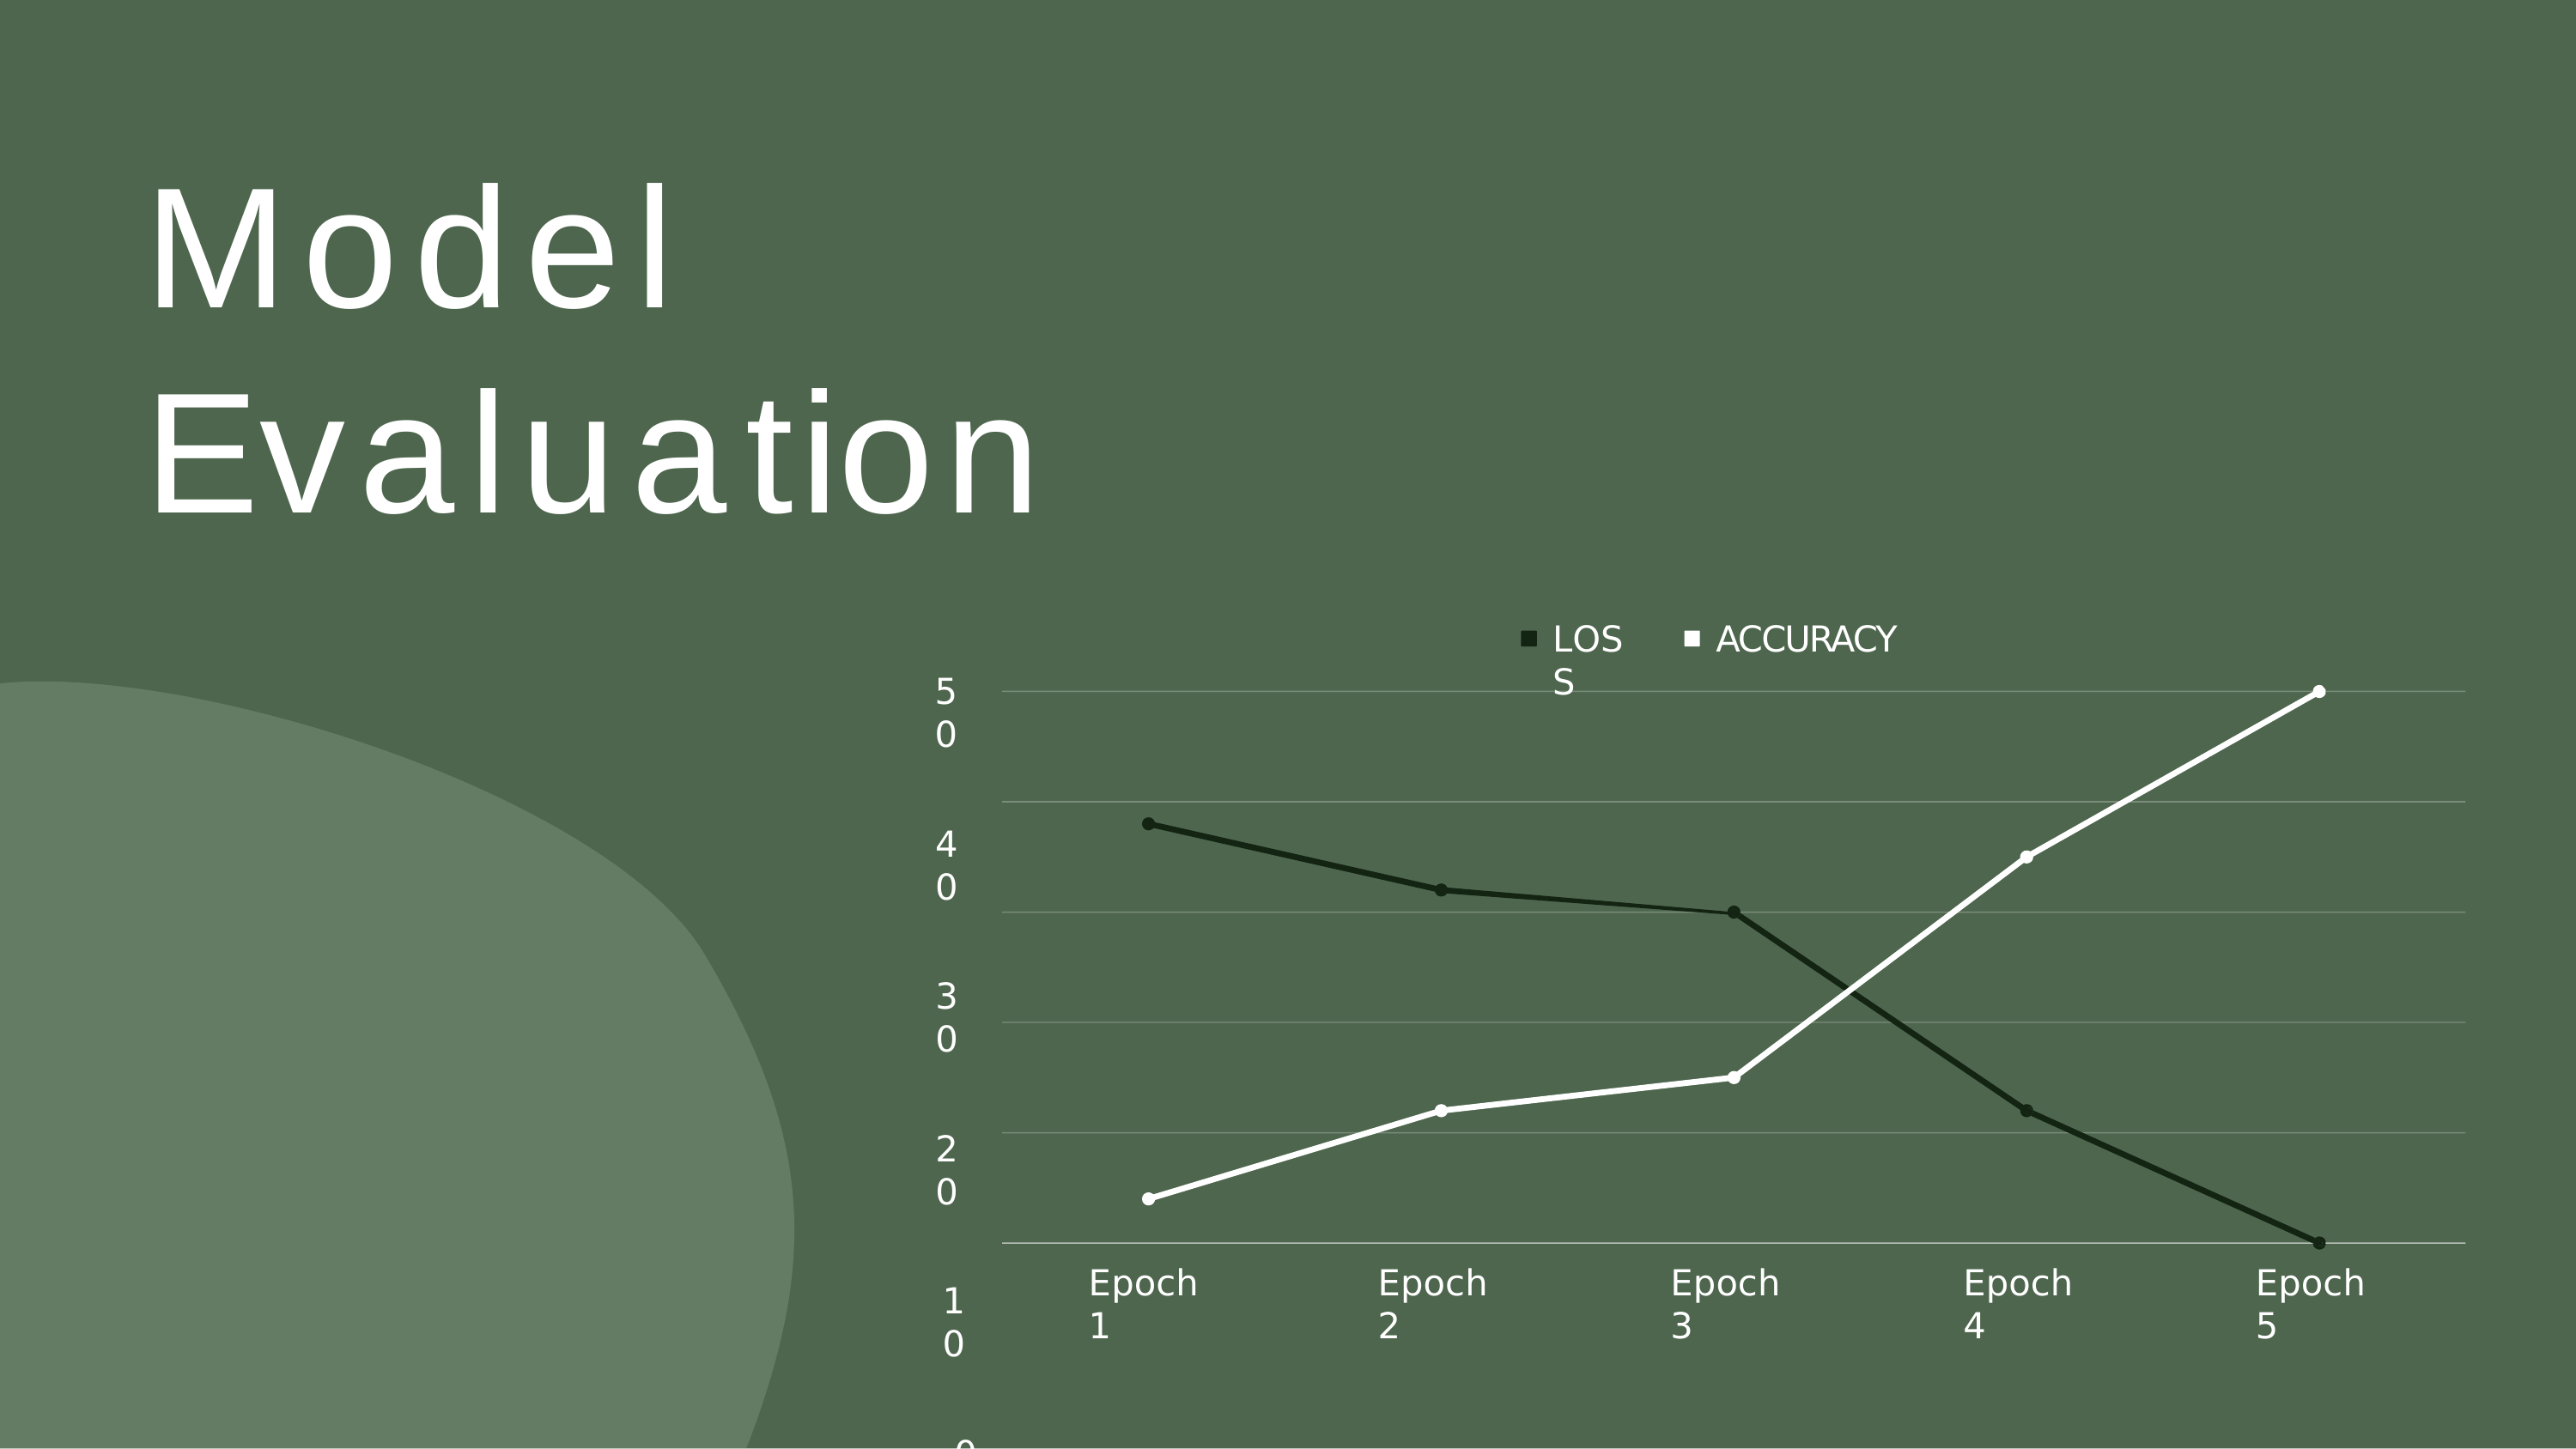

# Model  Evaluation
LOSS
ACCURACY

50

40

30

20

10

0

Epoch 1
Epoch 2
Epoch 3
Epoch 4
Epoch 5